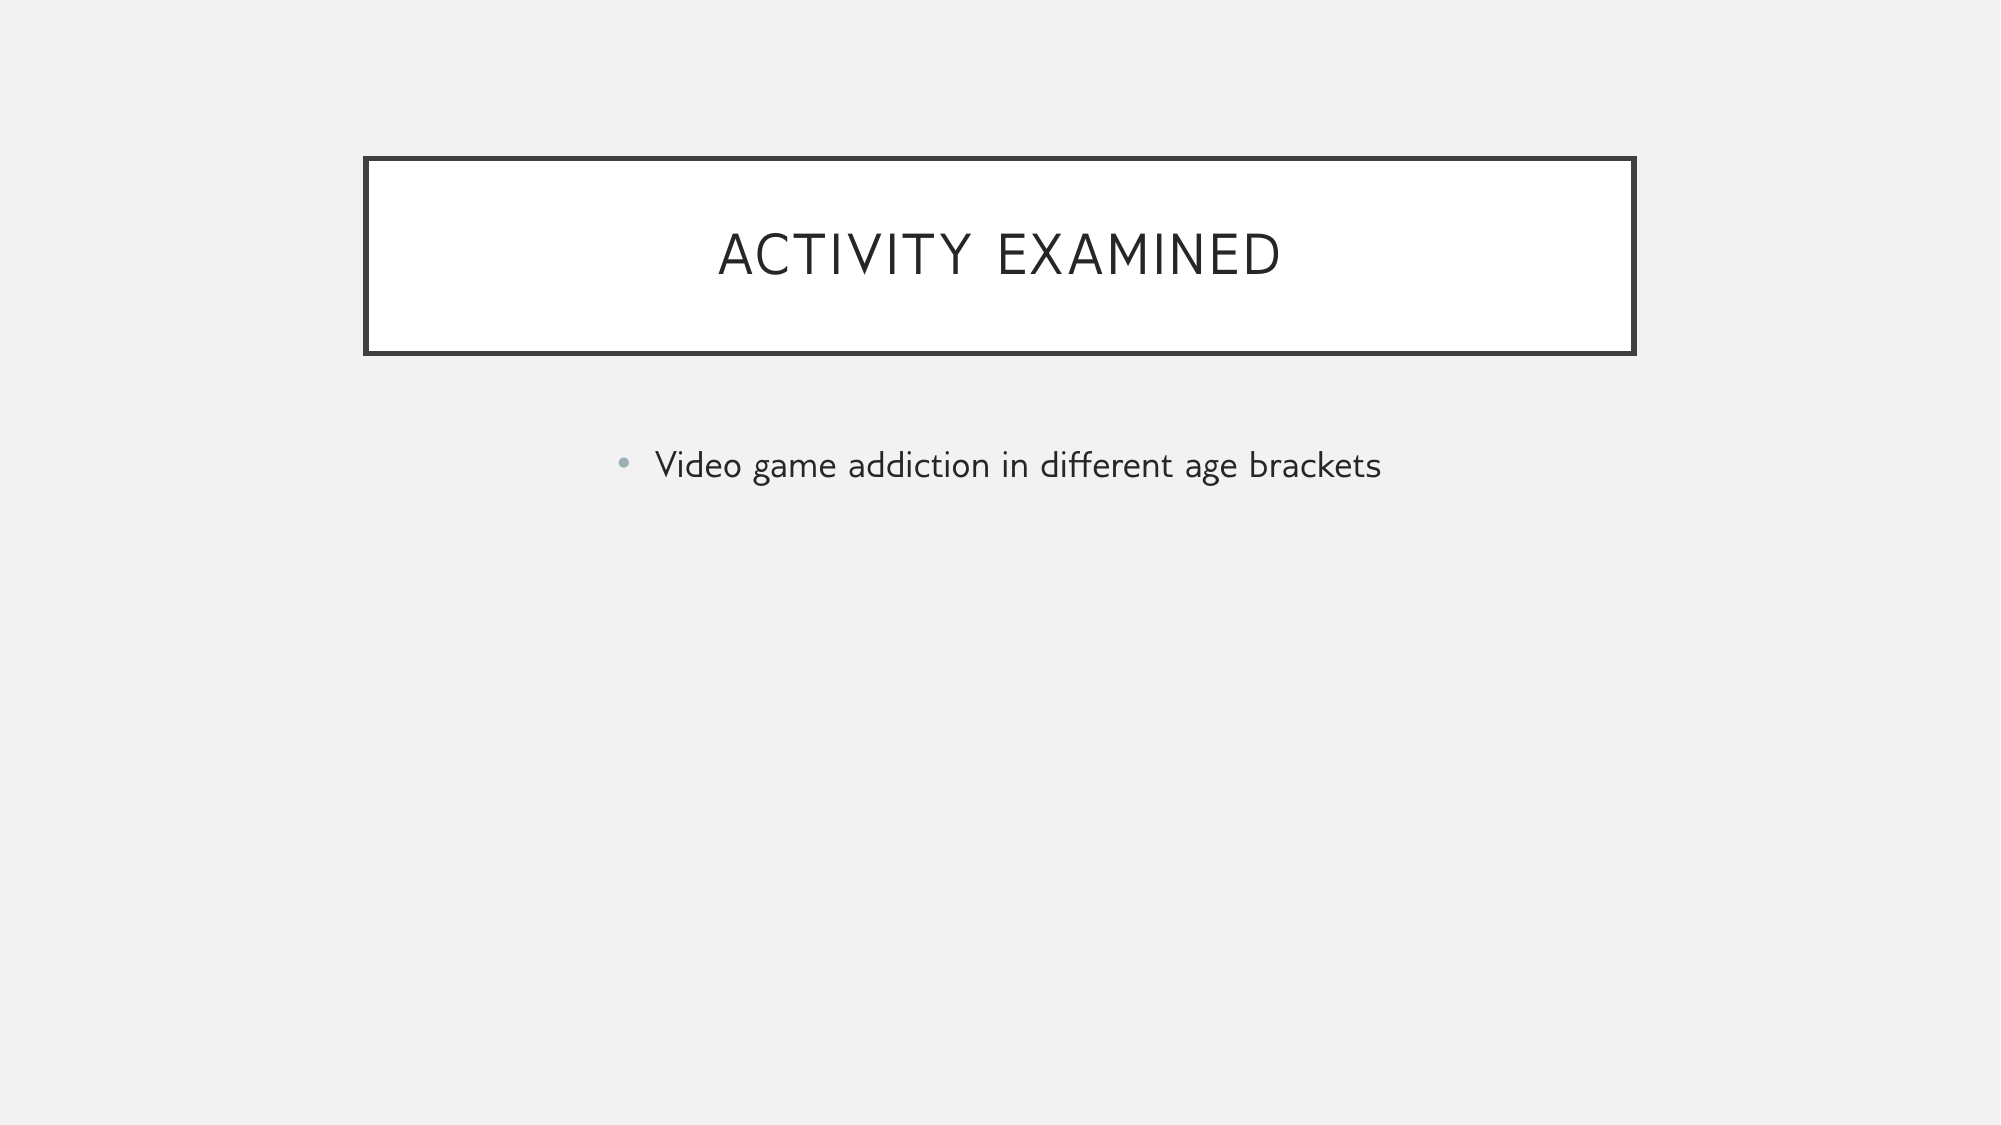

# Activity examined
Video game addiction in different age brackets